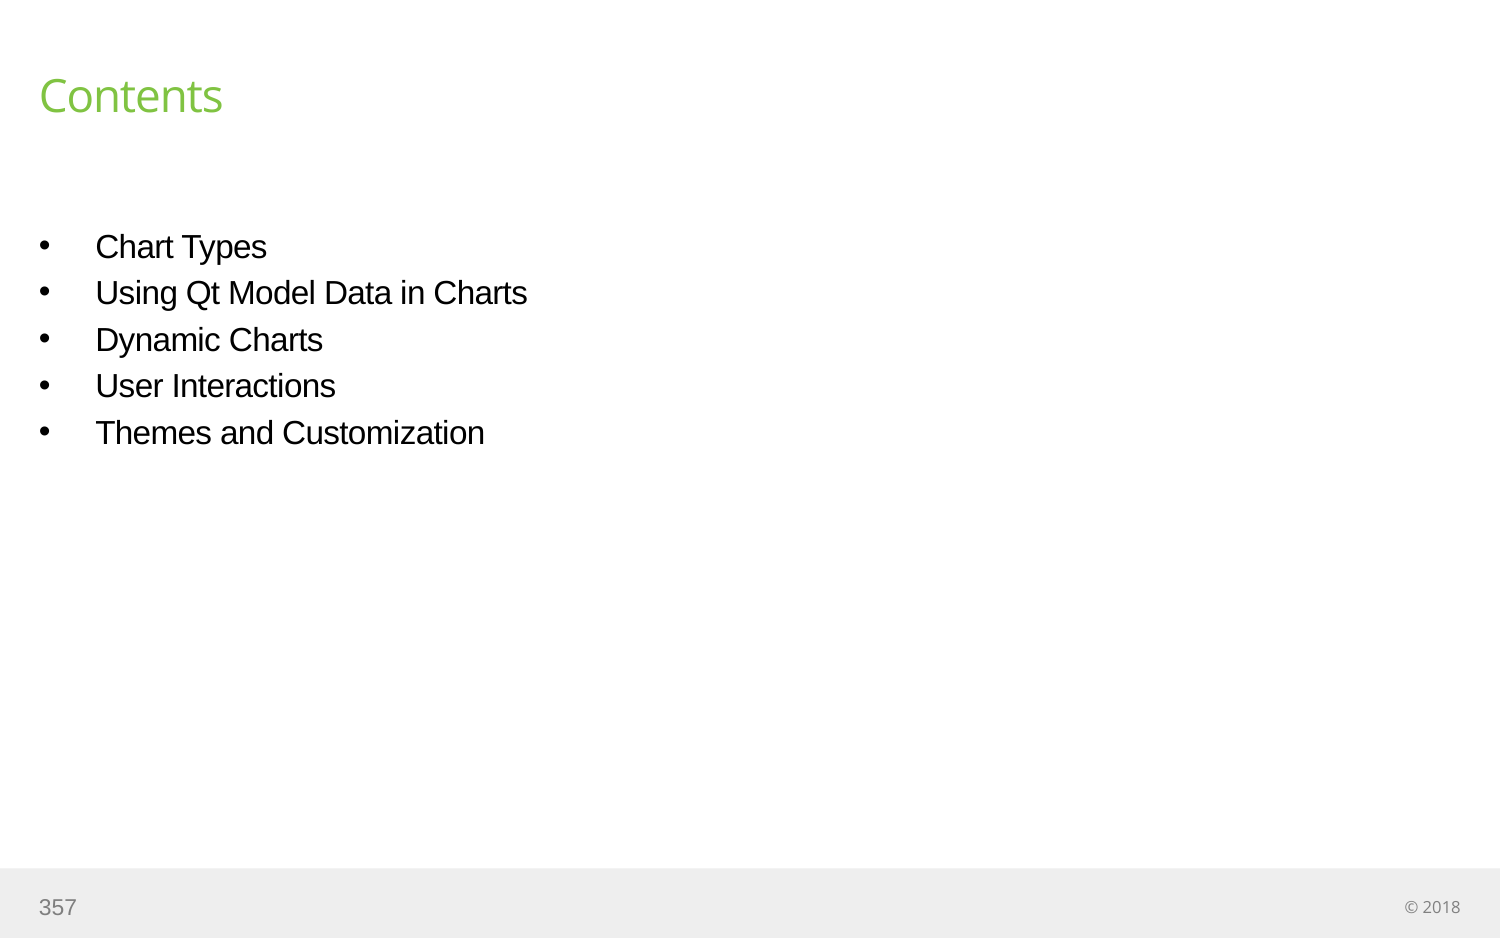

# Contents
Chart Types
Using Qt Model Data in Charts
Dynamic Charts
User Interactions
Themes and Customization

357
© 2018